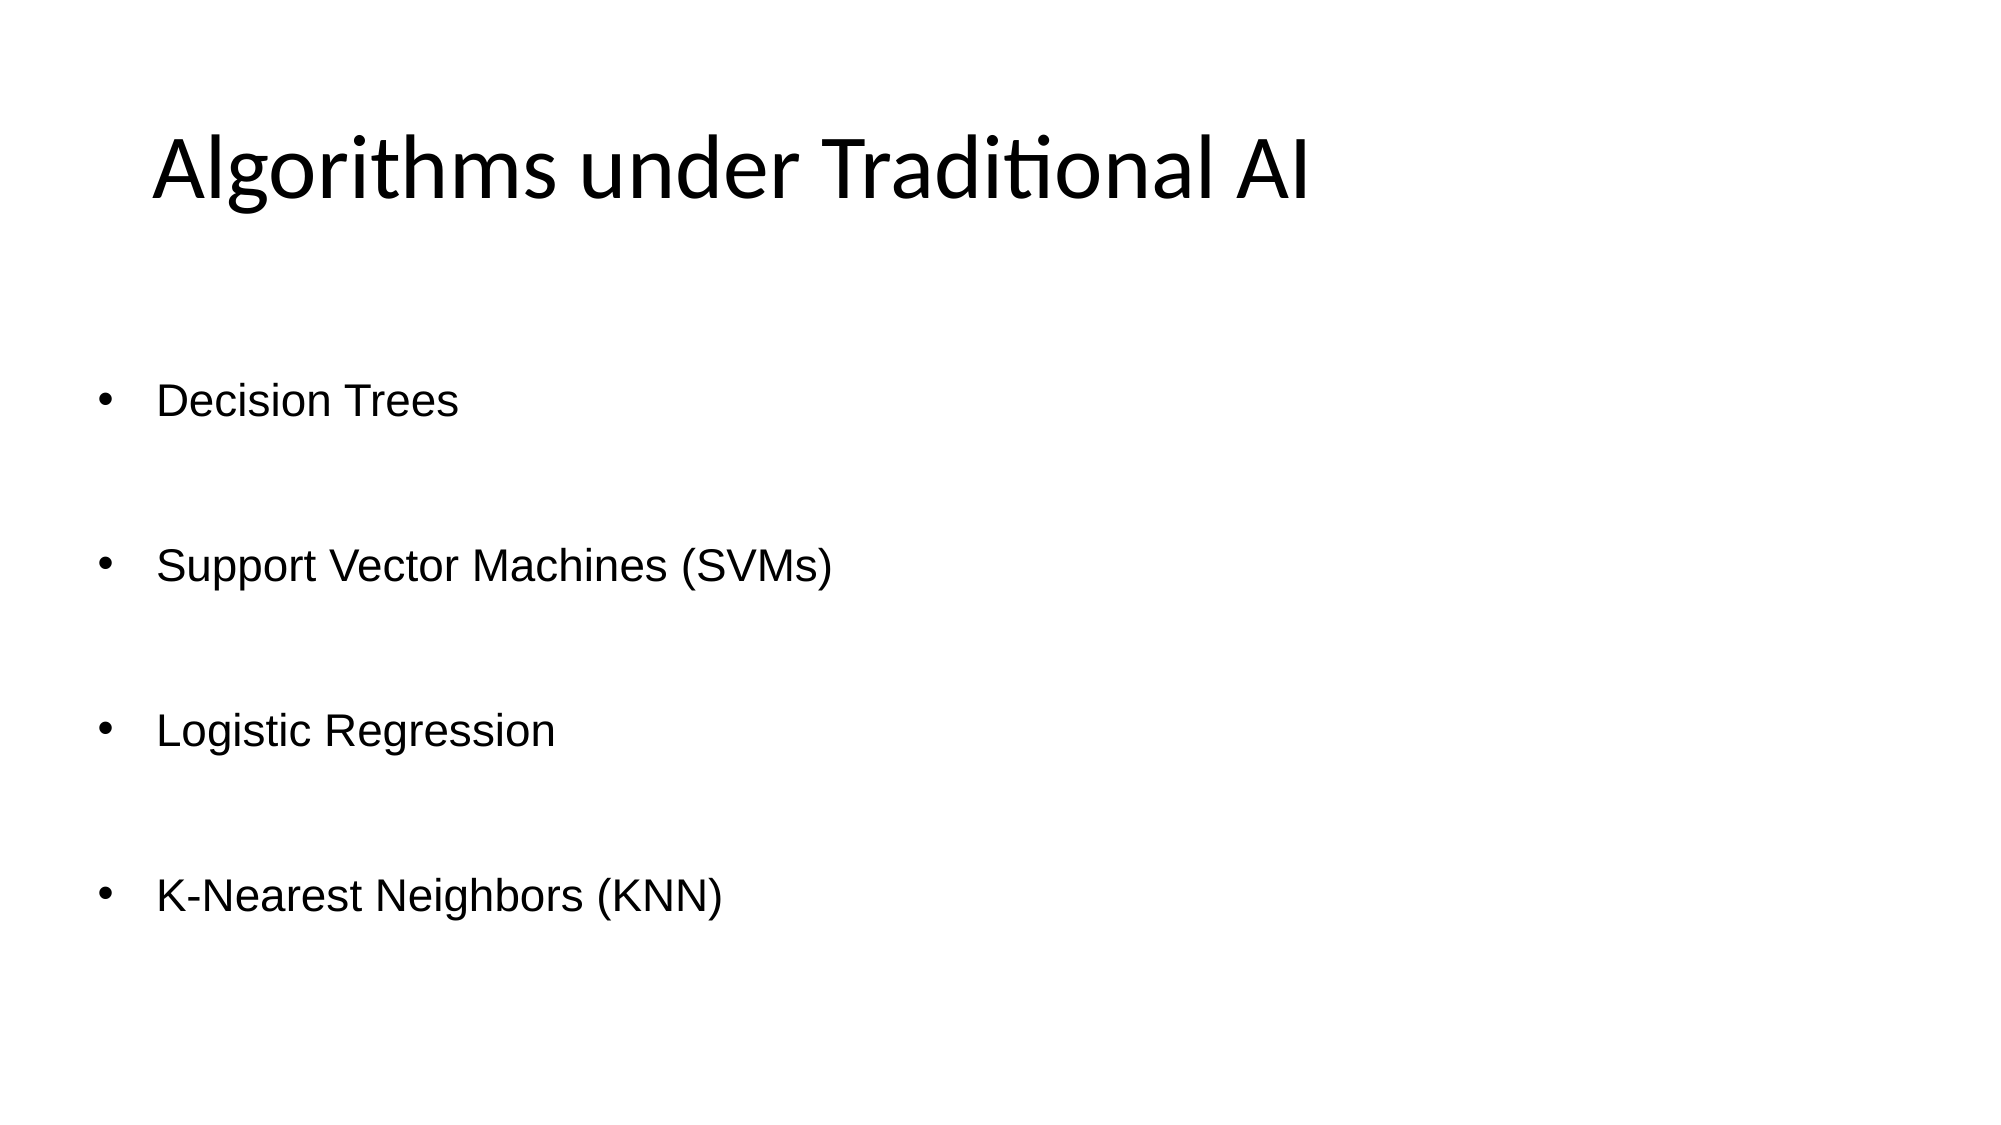

# Algorithms under Traditional AI
Decision Trees
Support Vector Machines (SVMs)
Logistic Regression
K-Nearest Neighbors (KNN)